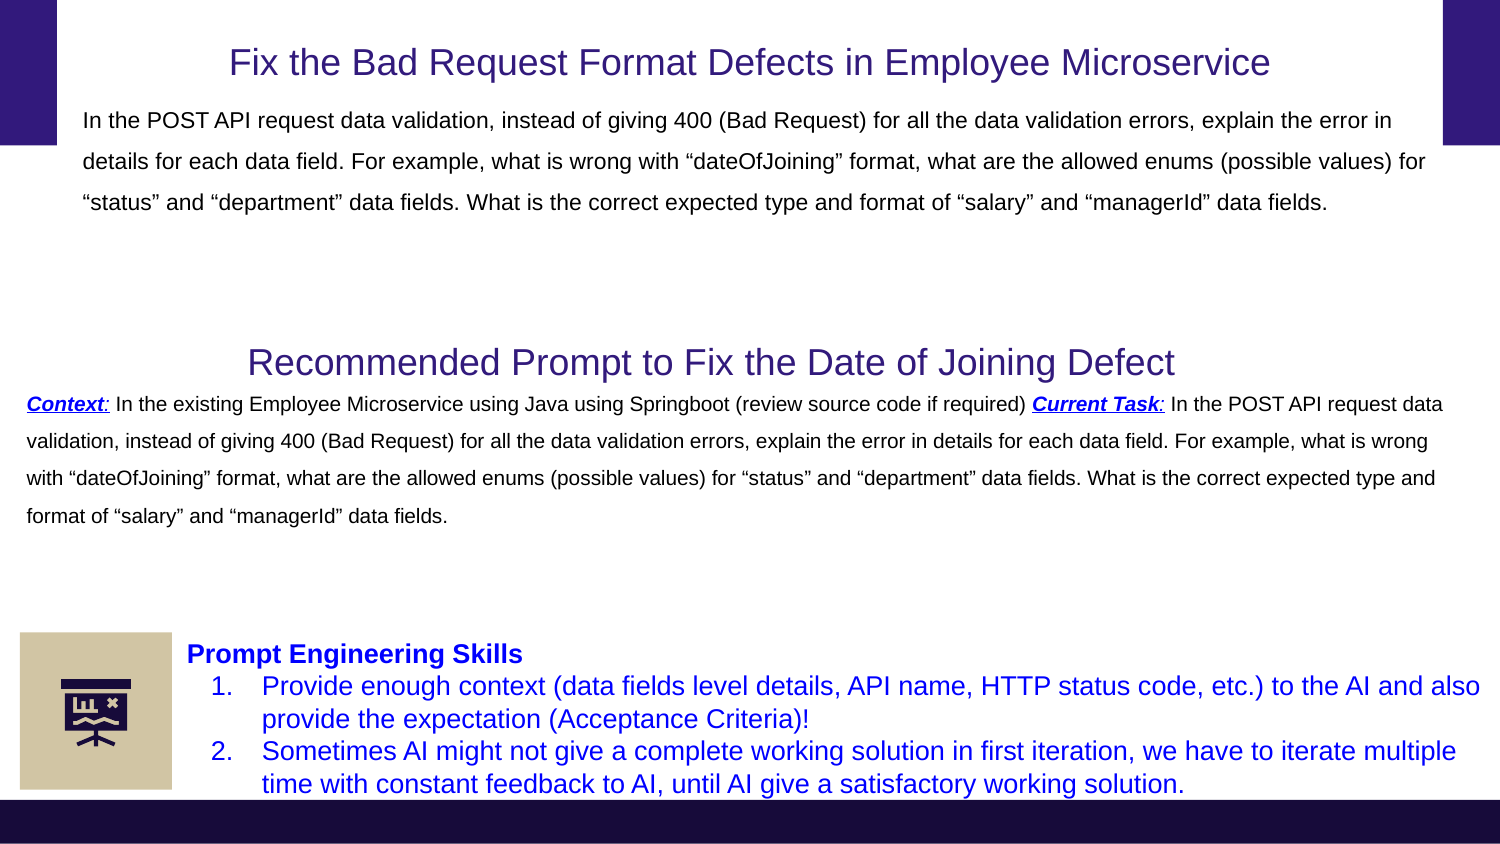

# Fix the Bad Request Format Defects in Employee Microservice

In the POST API request data validation, instead of giving 400 (Bad Request) for all the data validation errors, explain the error in details for each data field. For example, what is wrong with “dateOfJoining” format, what are the allowed enums (possible values) for “status” and “department” data fields. What is the correct expected type and format of “salary” and “managerId” data fields.
Recommended Prompt to Fix the Date of Joining Defect
Context: In the existing Employee Microservice using Java using Springboot (review source code if required) Current Task: In the POST API request data validation, instead of giving 400 (Bad Request) for all the data validation errors, explain the error in details for each data field. For example, what is wrong with “dateOfJoining” format, what are the allowed enums (possible values) for “status” and “department” data fields. What is the correct expected type and format of “salary” and “managerId” data fields.
Prompt Engineering Skills
Provide enough context (data fields level details, API name, HTTP status code, etc.) to the AI and also provide the expectation (Acceptance Criteria)!
Sometimes AI might not give a complete working solution in first iteration, we have to iterate multiple time with constant feedback to AI, until AI give a satisfactory working solution.